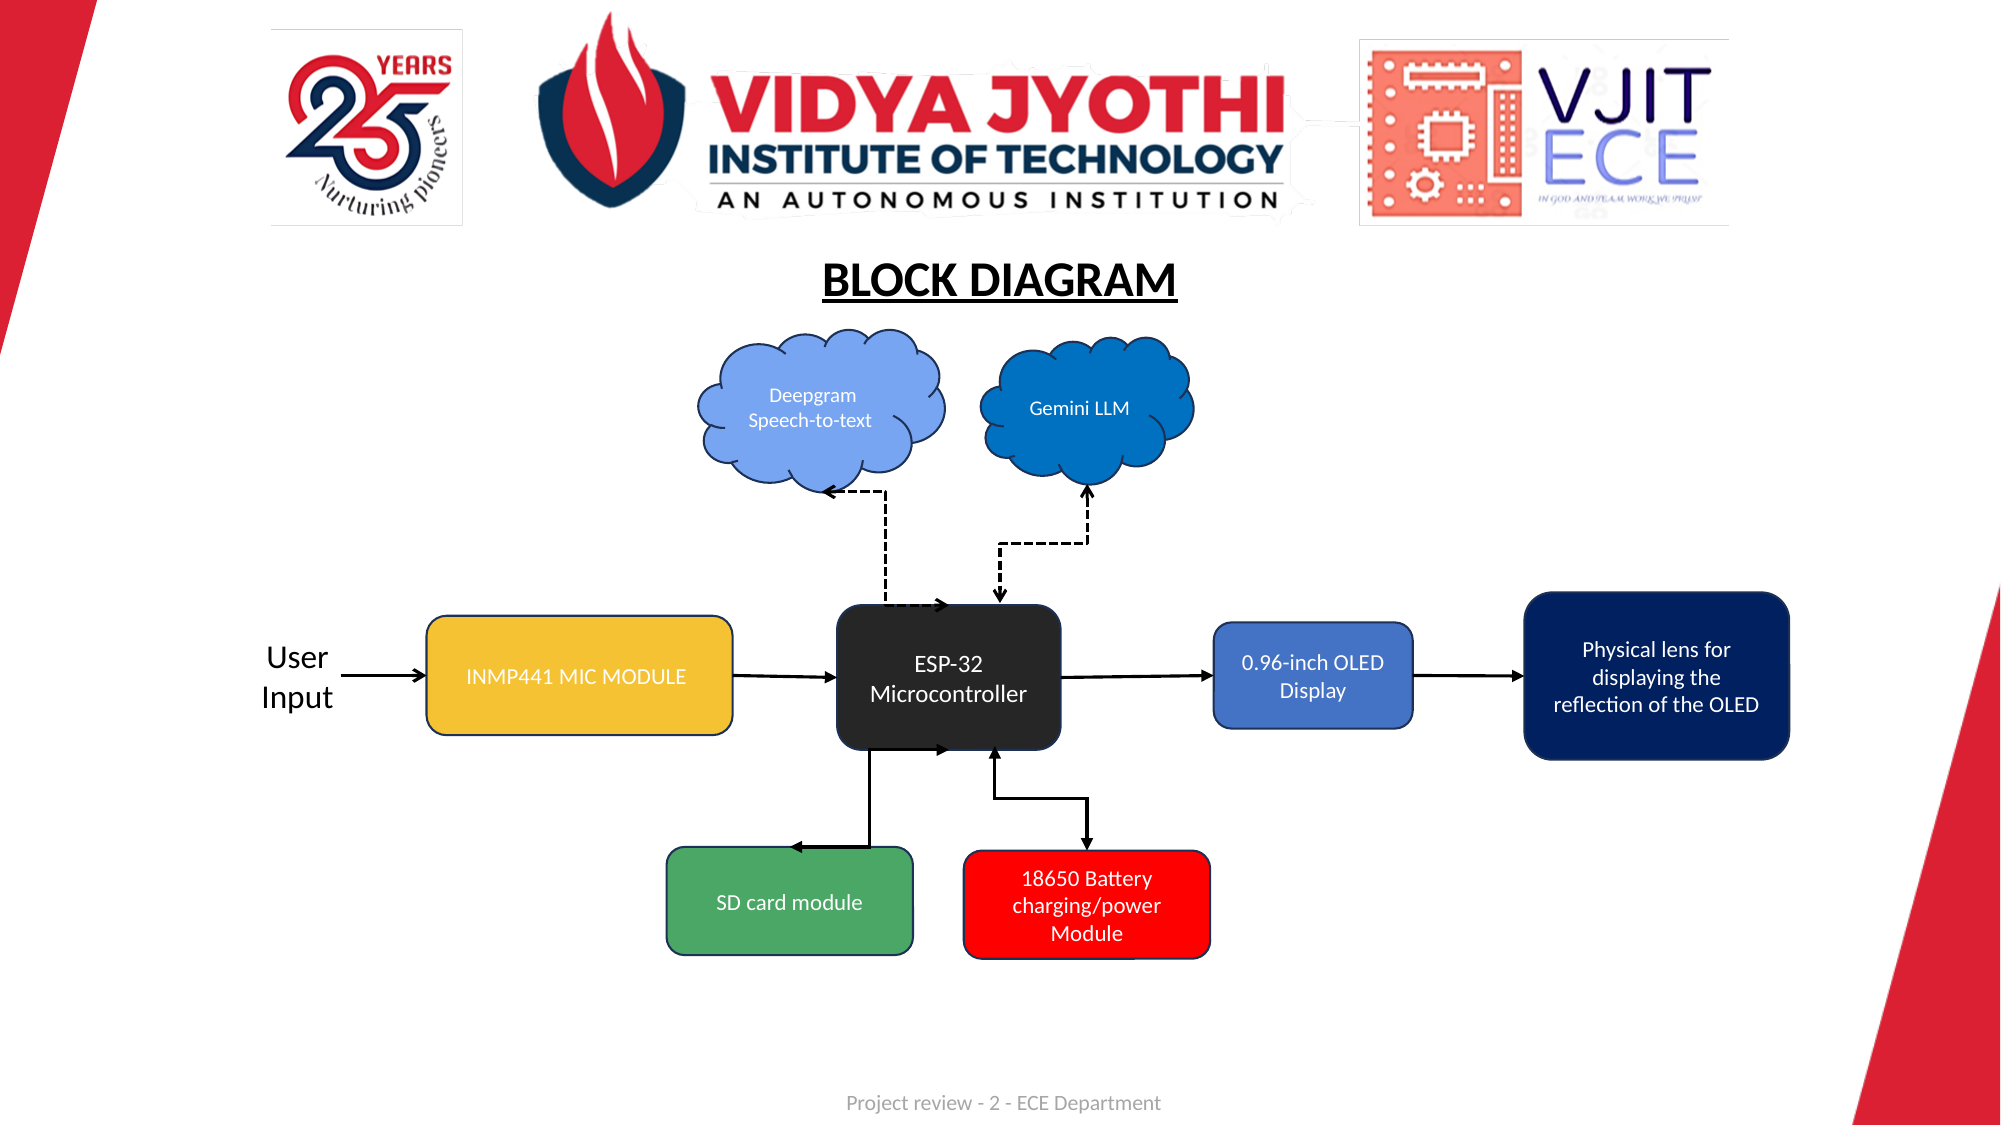

BLOCK DIAGRAM
Deepgram
Speech-to-text
Gemini LLM
Physical lens for displaying the reflection of the OLED
ESP-32
Microcontroller
INMP441 MIC MODULE
0.96-inch OLED Display
SD card module
18650 Battery charging/power Module
User Input